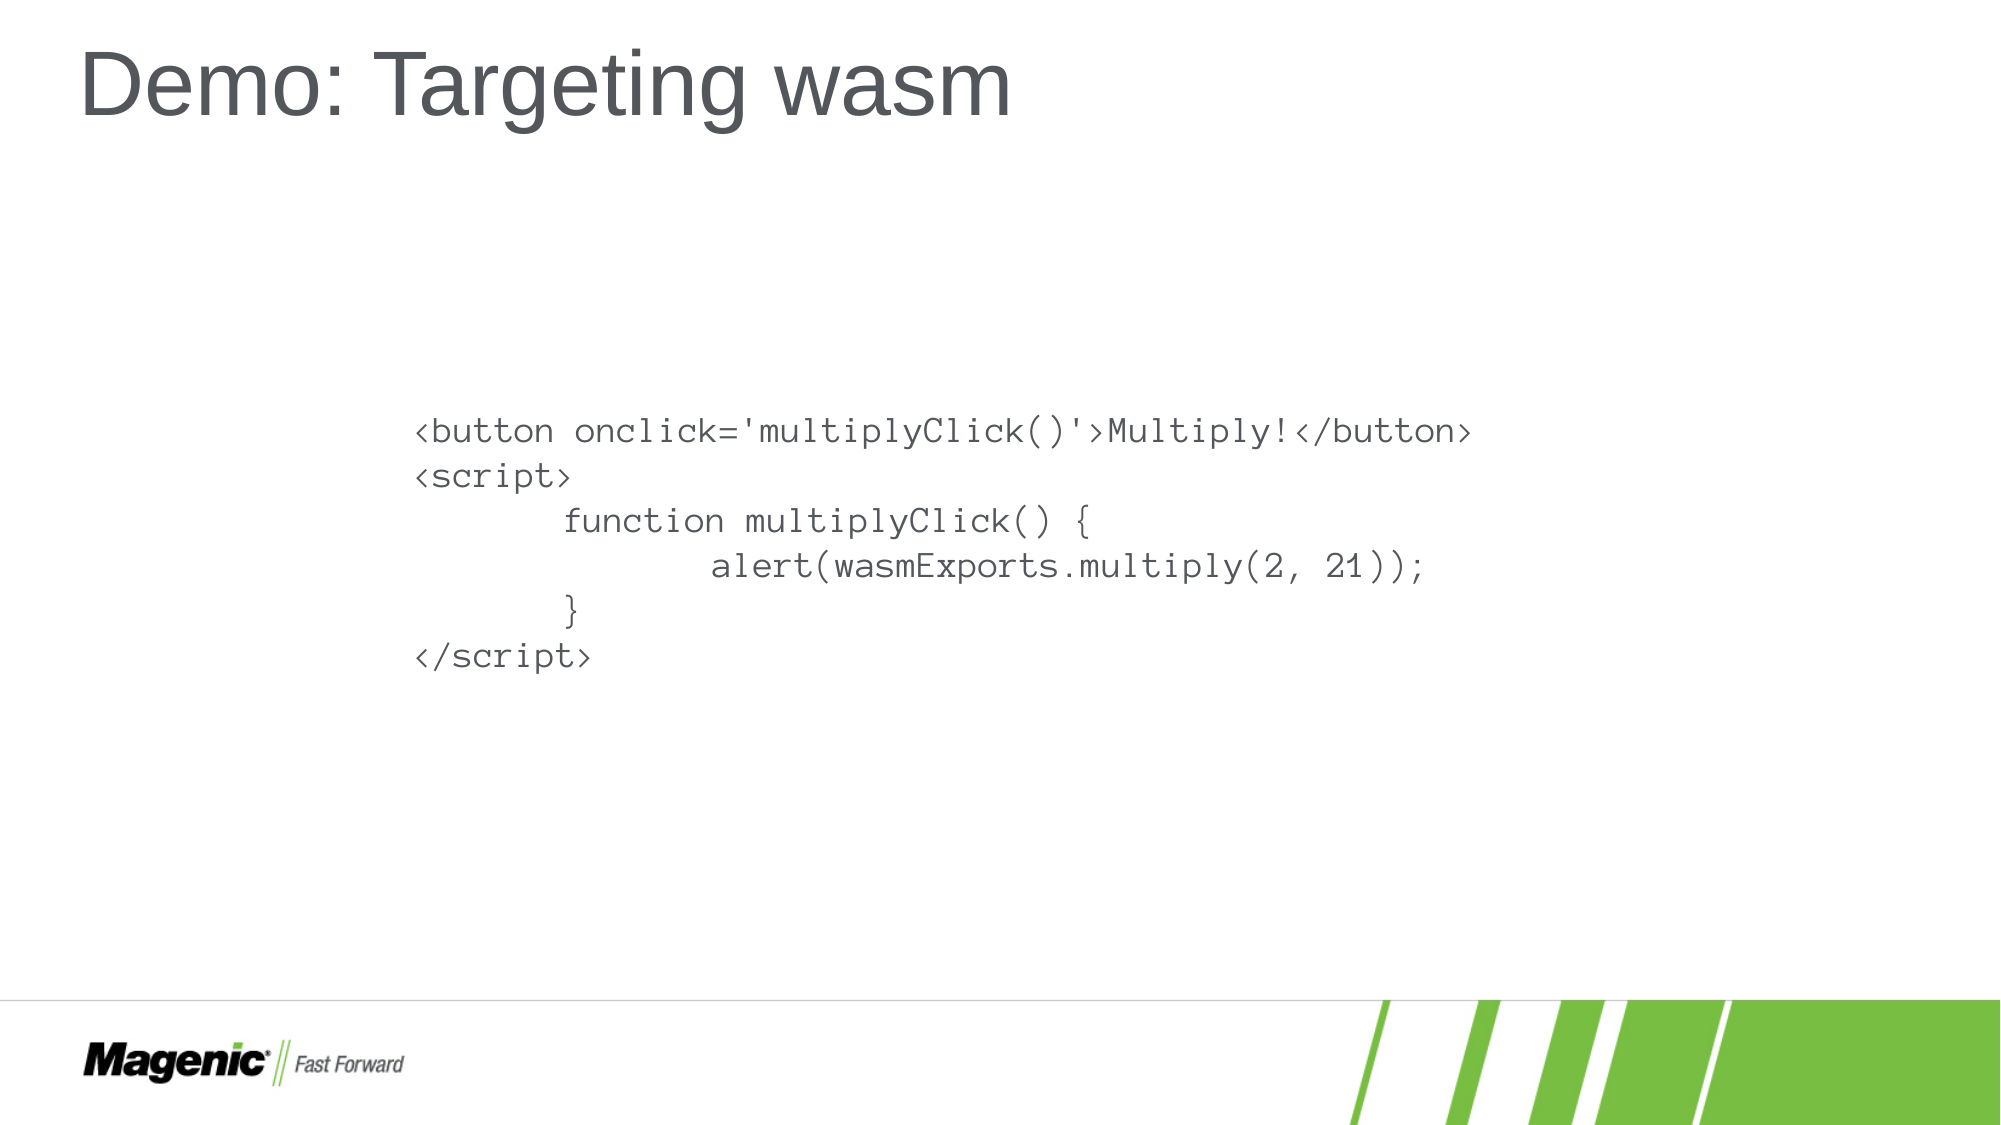

# Demo: Targeting wasm
<button onclick='multiplyClick()'>Multiply!</button>
<script>
	function multiplyClick() {
		alert(wasmExports.multiply(2, 21));
	}
</script>